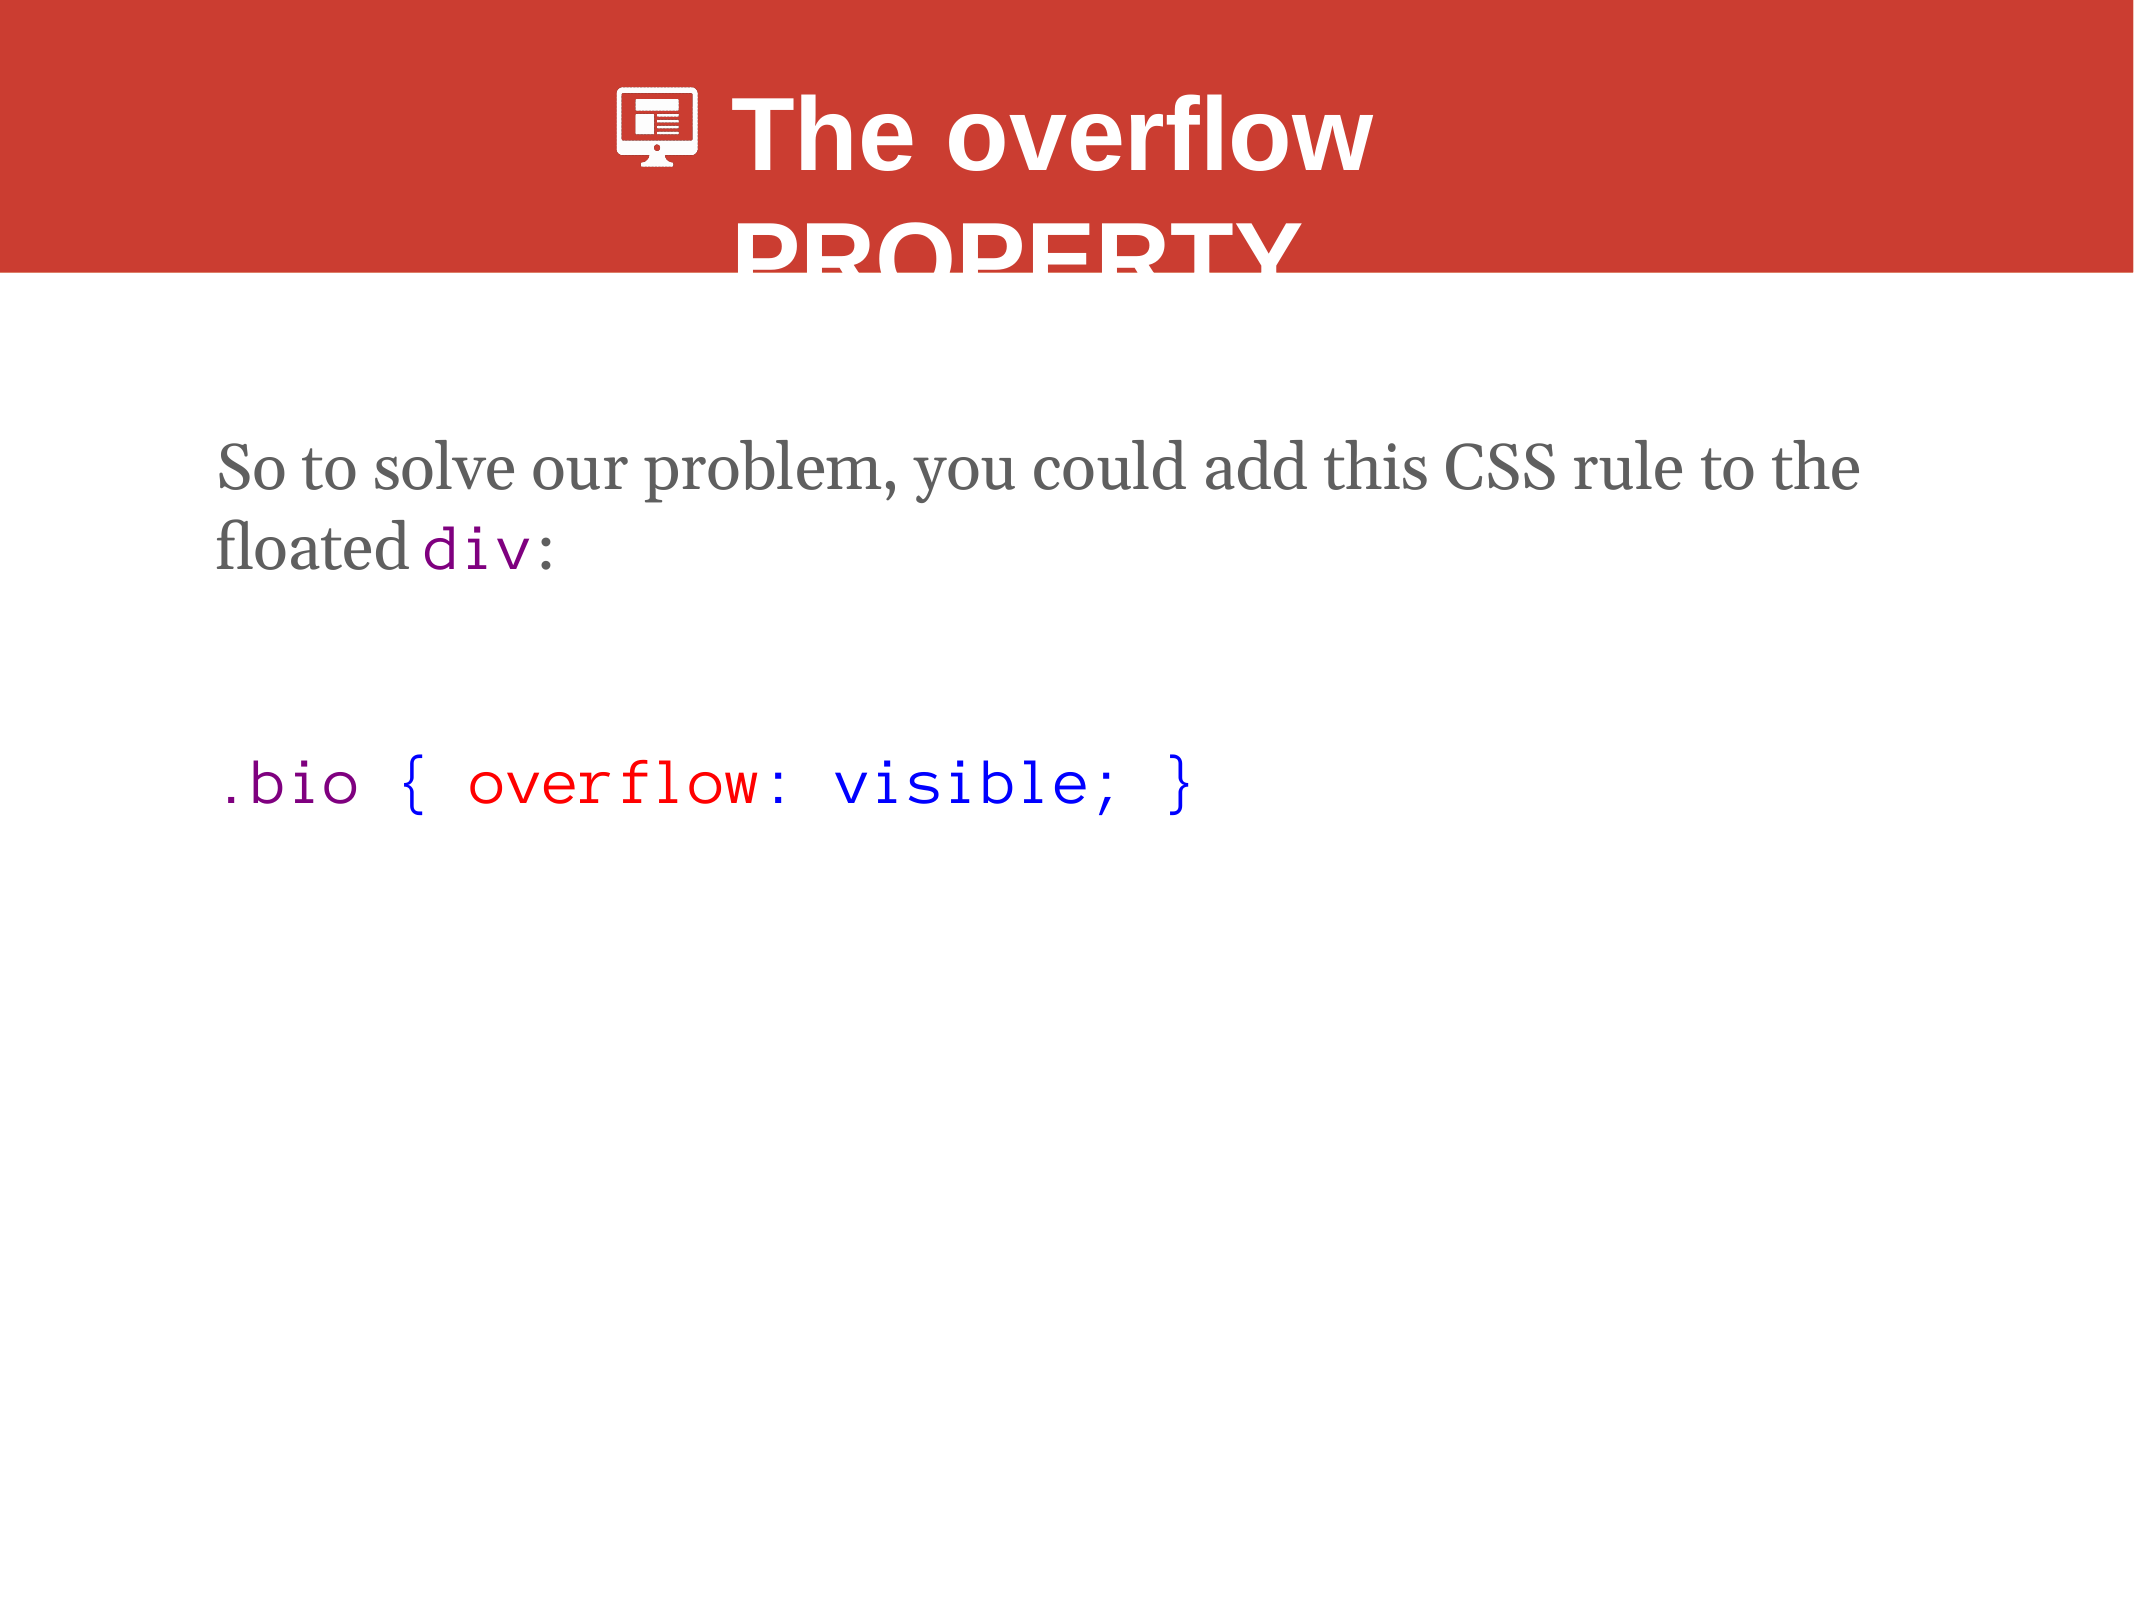

# The overflow PROPERTY
The overflow PROPERTY

So to solve our problem, you could add this CSS rule to the floated div:

.bio { overflow: visible; }